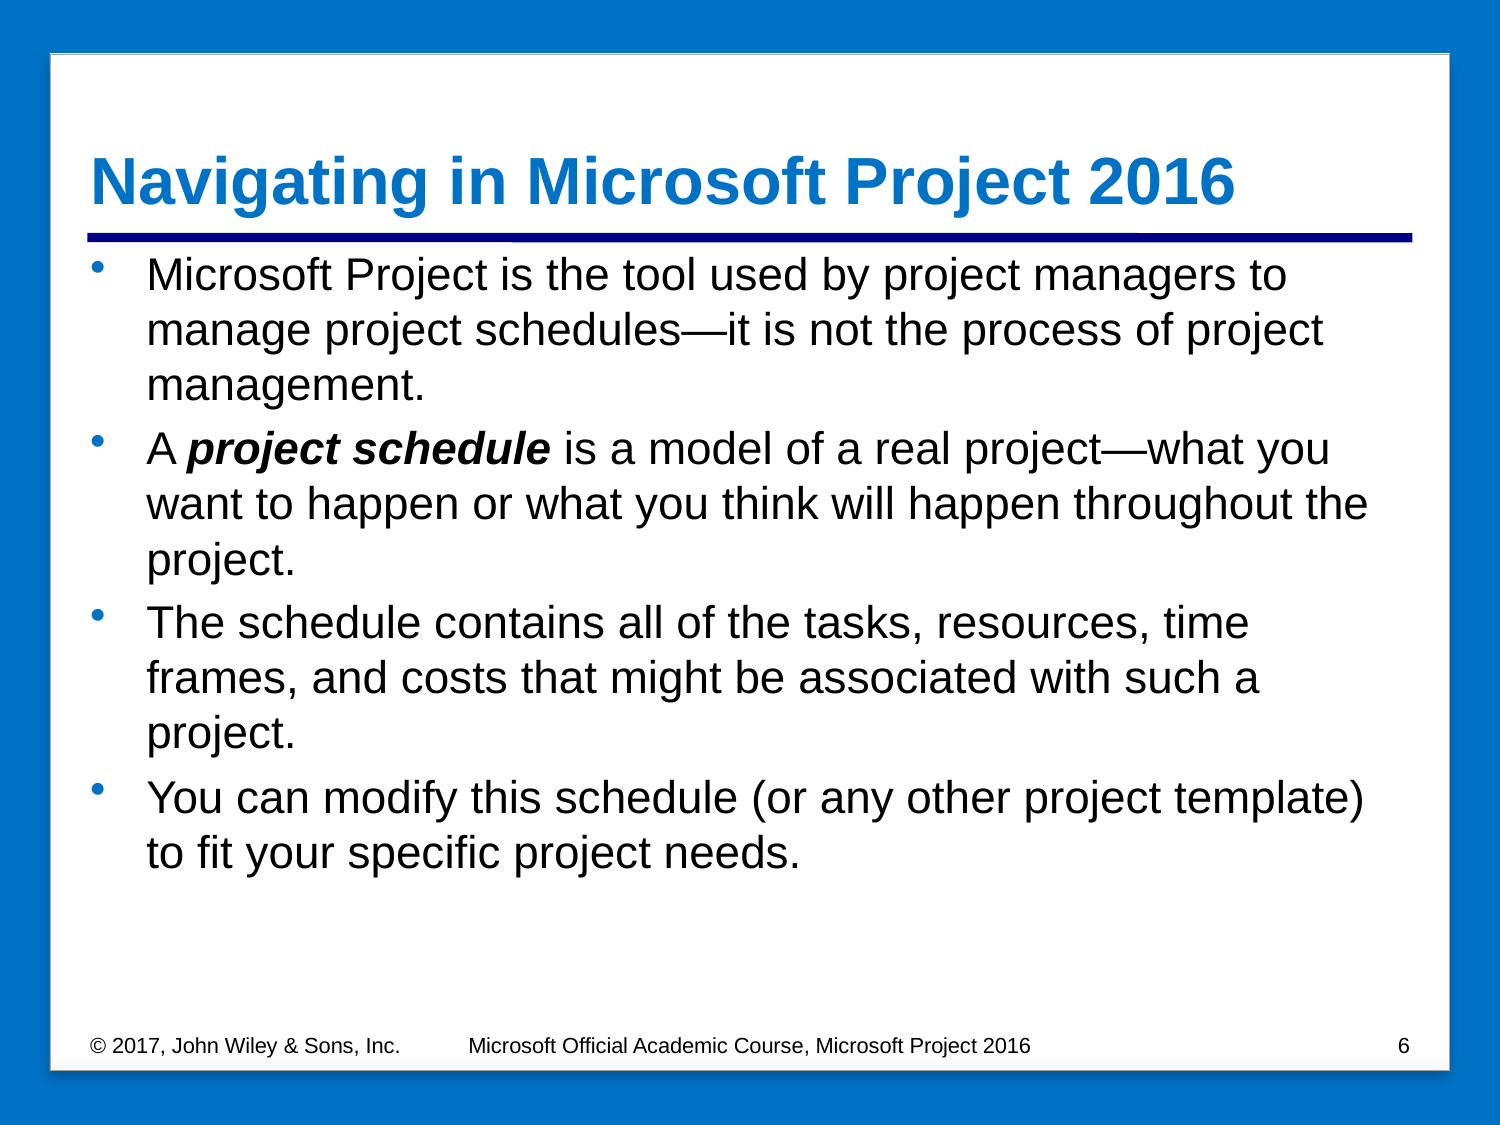

# Navigating in Microsoft Project 2016
Microsoft Project is the tool used by project managers to manage project schedules—it is not the process of project management.
A project schedule is a model of a real project—what you want to happen or what you think will happen throughout the project.
The schedule contains all of the tasks, resources, time frames, and costs that might be associated with such a project.
You can modify this schedule (or any other project template) to fit your specific project needs.
© 2017, John Wiley & Sons, Inc.
Microsoft Official Academic Course, Microsoft Project 2016
6